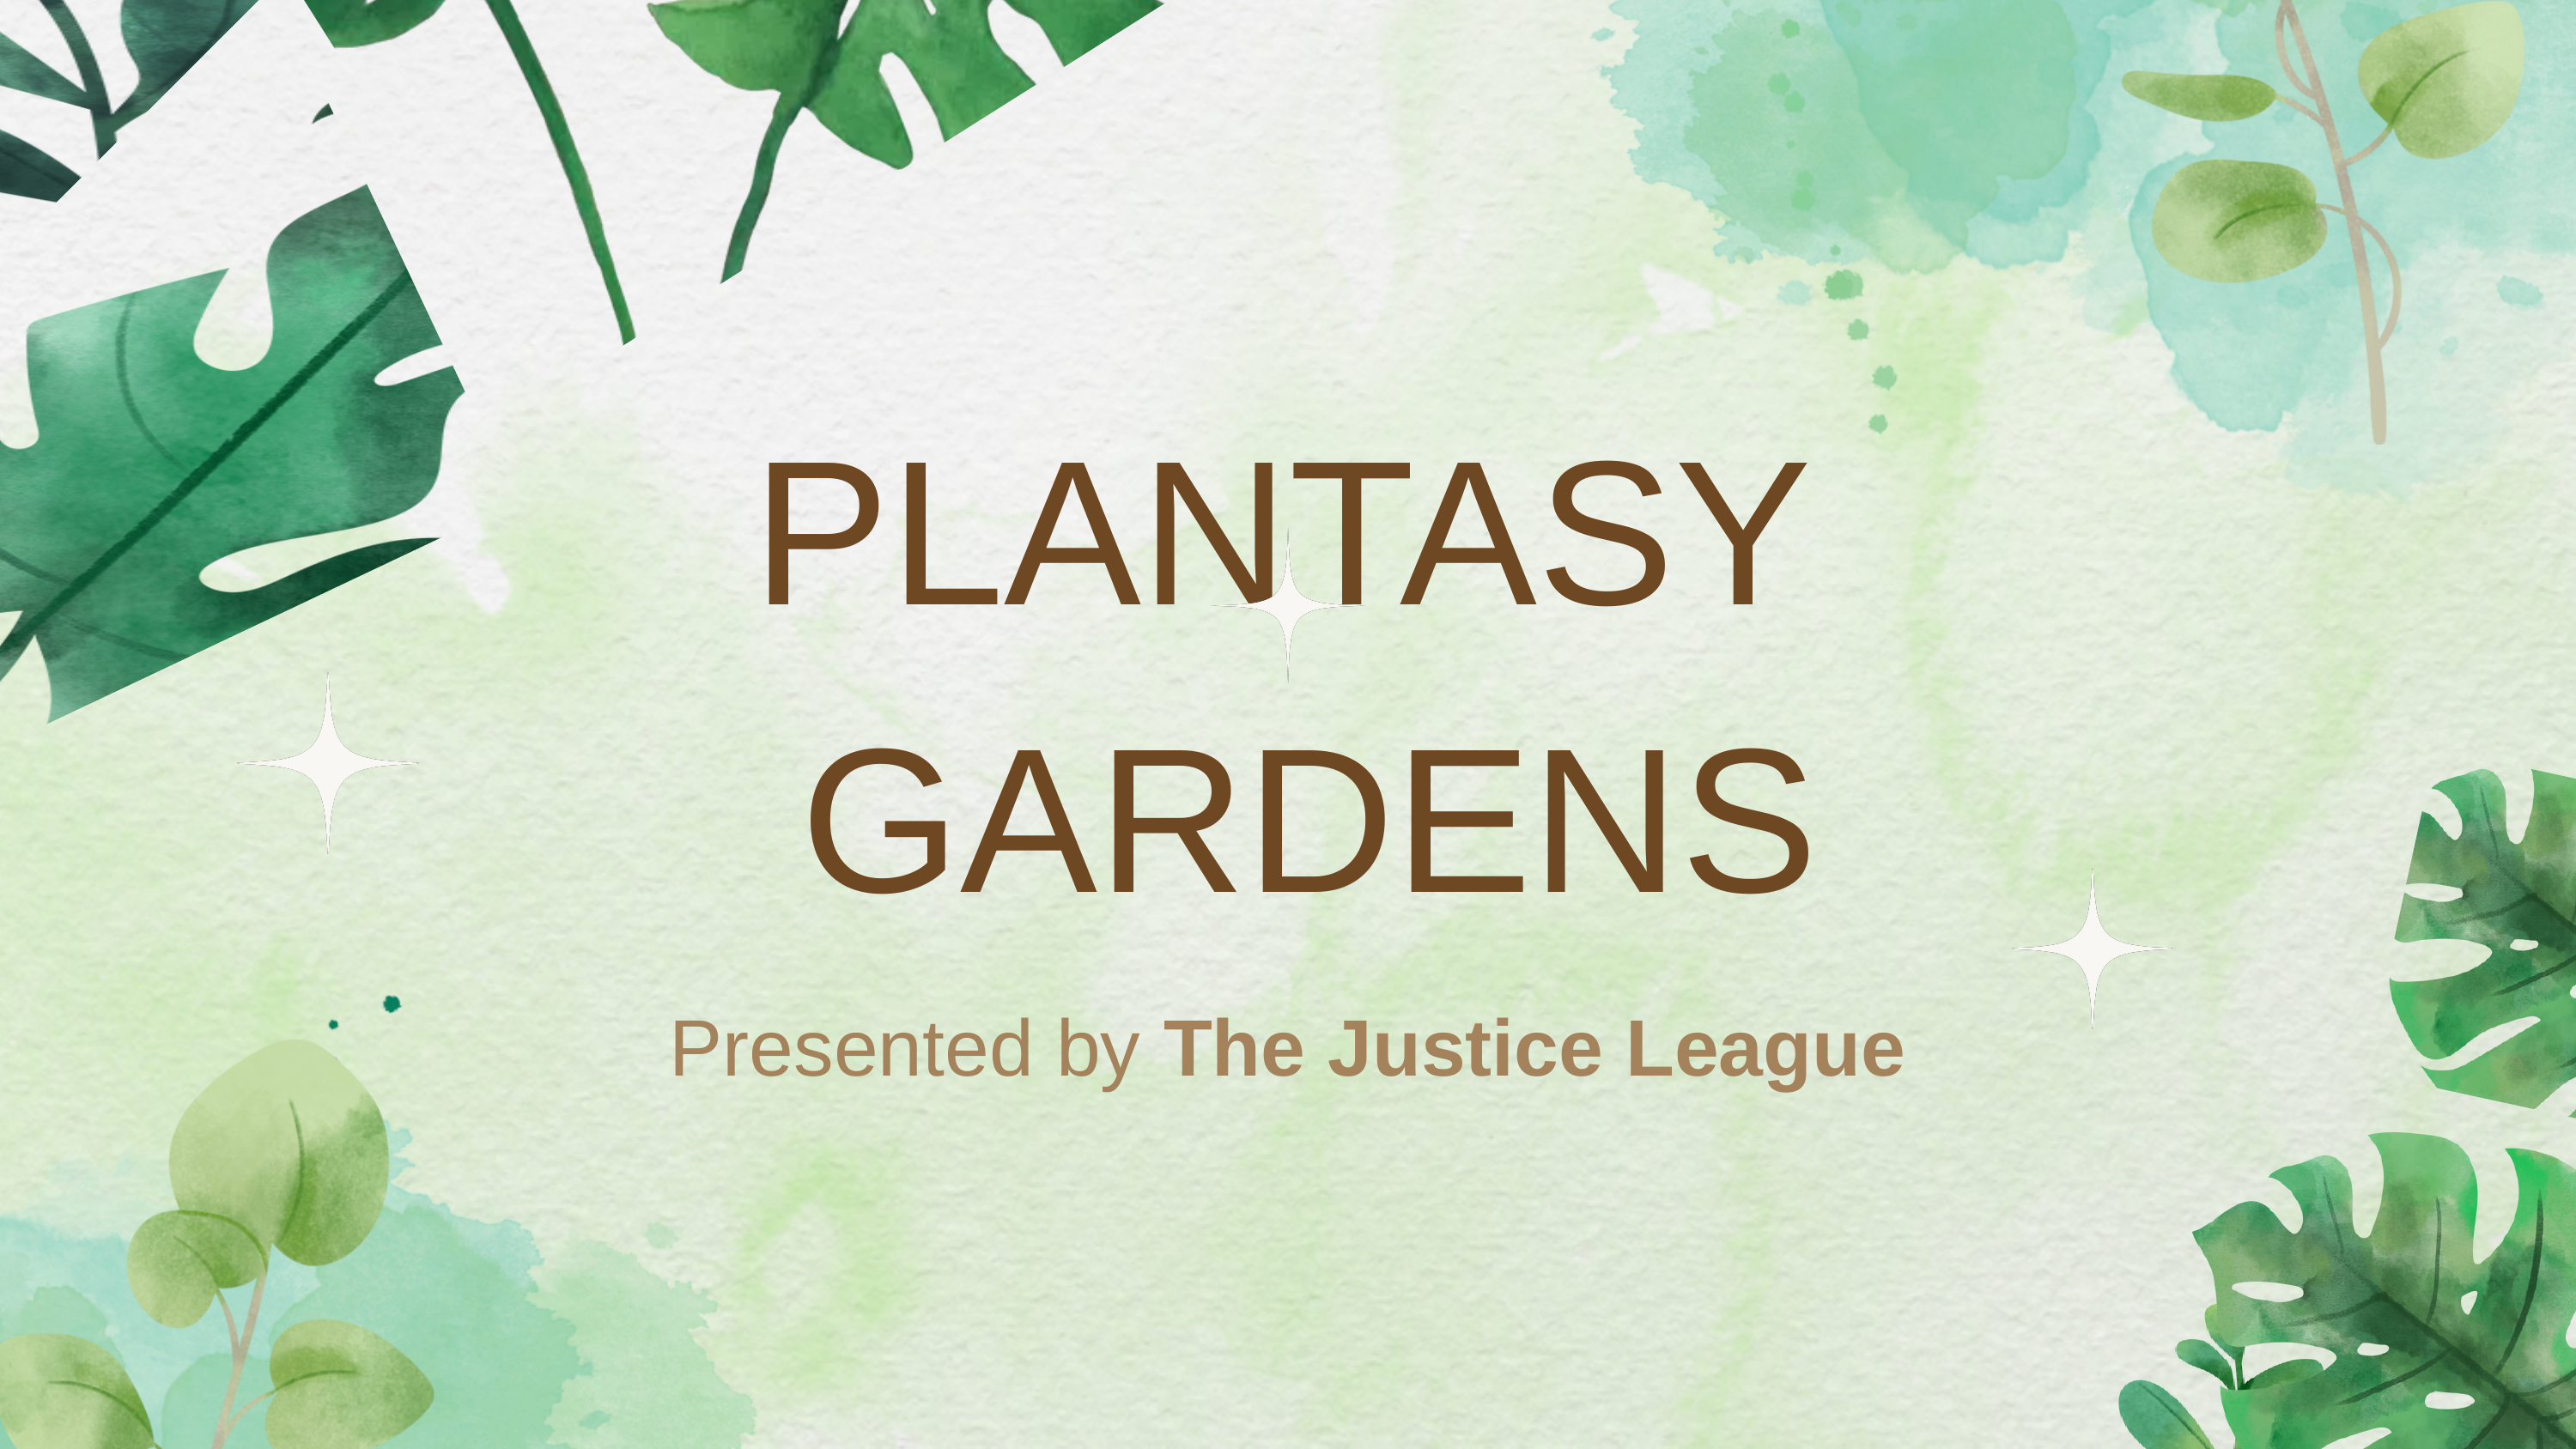

PLANTASY
GARDENS

Presented by The Justice League